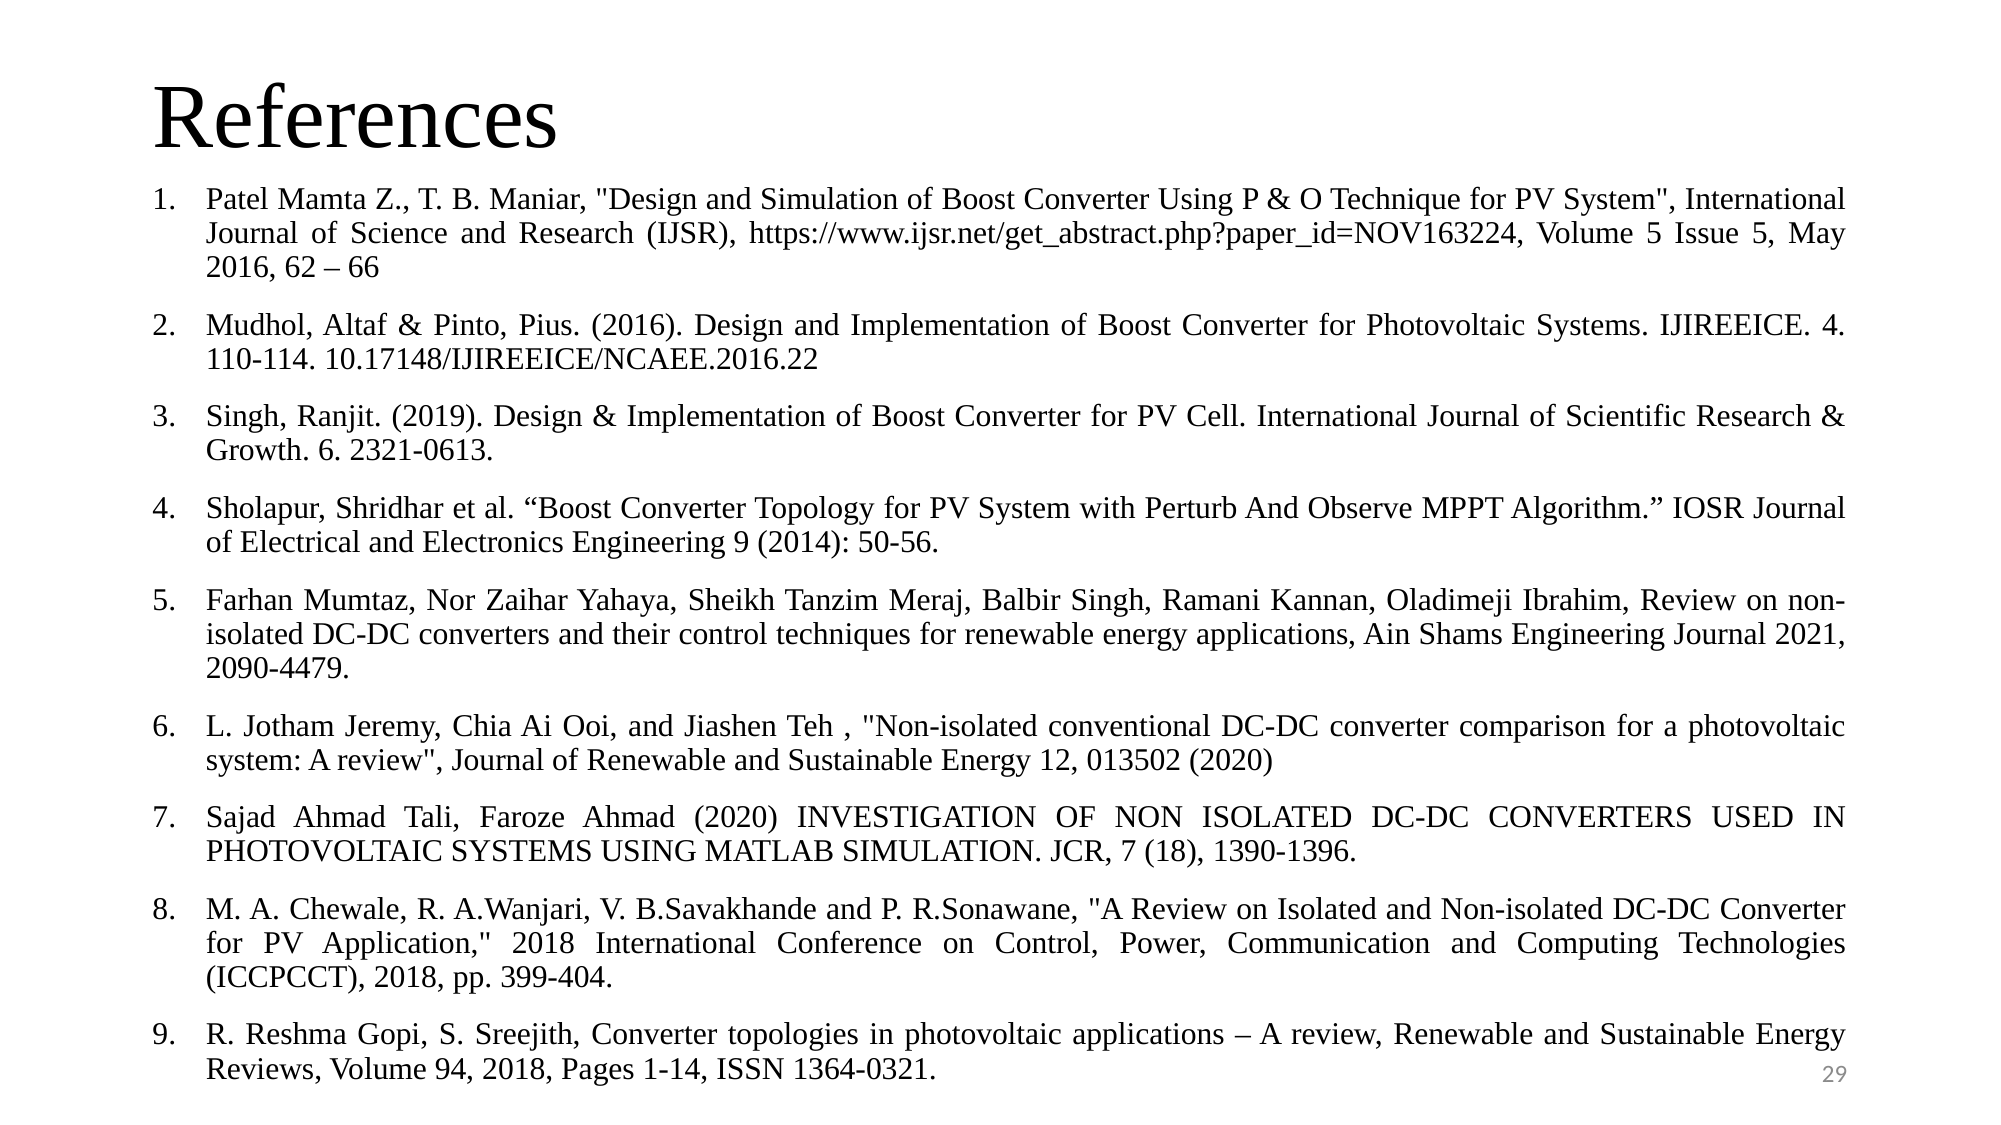

# References
Patel Mamta Z., T. B. Maniar, "Design and Simulation of Boost Converter Using P & O Technique for PV System", International Journal of Science and Research (IJSR), https://www.ijsr.net/get_abstract.php?paper_id=NOV163224, Volume 5 Issue 5, May 2016, 62 – 66
Mudhol, Altaf & Pinto, Pius. (2016). Design and Implementation of Boost Converter for Photovoltaic Systems. IJIREEICE. 4. 110-114. 10.17148/IJIREEICE/NCAEE.2016.22
Singh, Ranjit. (2019). Design & Implementation of Boost Converter for PV Cell. International Journal of Scientific Research & Growth. 6. 2321-0613.
Sholapur, Shridhar et al. “Boost Converter Topology for PV System with Perturb And Observe MPPT Algorithm.” IOSR Journal of Electrical and Electronics Engineering 9 (2014): 50-56.
Farhan Mumtaz, Nor Zaihar Yahaya, Sheikh Tanzim Meraj, Balbir Singh, Ramani Kannan, Oladimeji Ibrahim, Review on non-isolated DC-DC converters and their control techniques for renewable energy applications, Ain Shams Engineering Journal 2021, 2090-4479.
L. Jotham Jeremy, Chia Ai Ooi, and Jiashen Teh , "Non-isolated conventional DC-DC converter comparison for a photovoltaic system: A review", Journal of Renewable and Sustainable Energy 12, 013502 (2020)
Sajad Ahmad Tali, Faroze Ahmad (2020) INVESTIGATION OF NON ISOLATED DC-DC CONVERTERS USED IN PHOTOVOLTAIC SYSTEMS USING MATLAB SIMULATION. JCR, 7 (18), 1390-1396.
M. A. Chewale, R. A.Wanjari, V. B.Savakhande and P. R.Sonawane, "A Review on Isolated and Non-isolated DC-DC Converter for PV Application," 2018 International Conference on Control, Power, Communication and Computing Technologies (ICCPCCT), 2018, pp. 399-404.
R. Reshma Gopi, S. Sreejith, Converter topologies in photovoltaic applications – A review, Renewable and Sustainable Energy Reviews, Volume 94, 2018, Pages 1-14, ISSN 1364-0321.
29